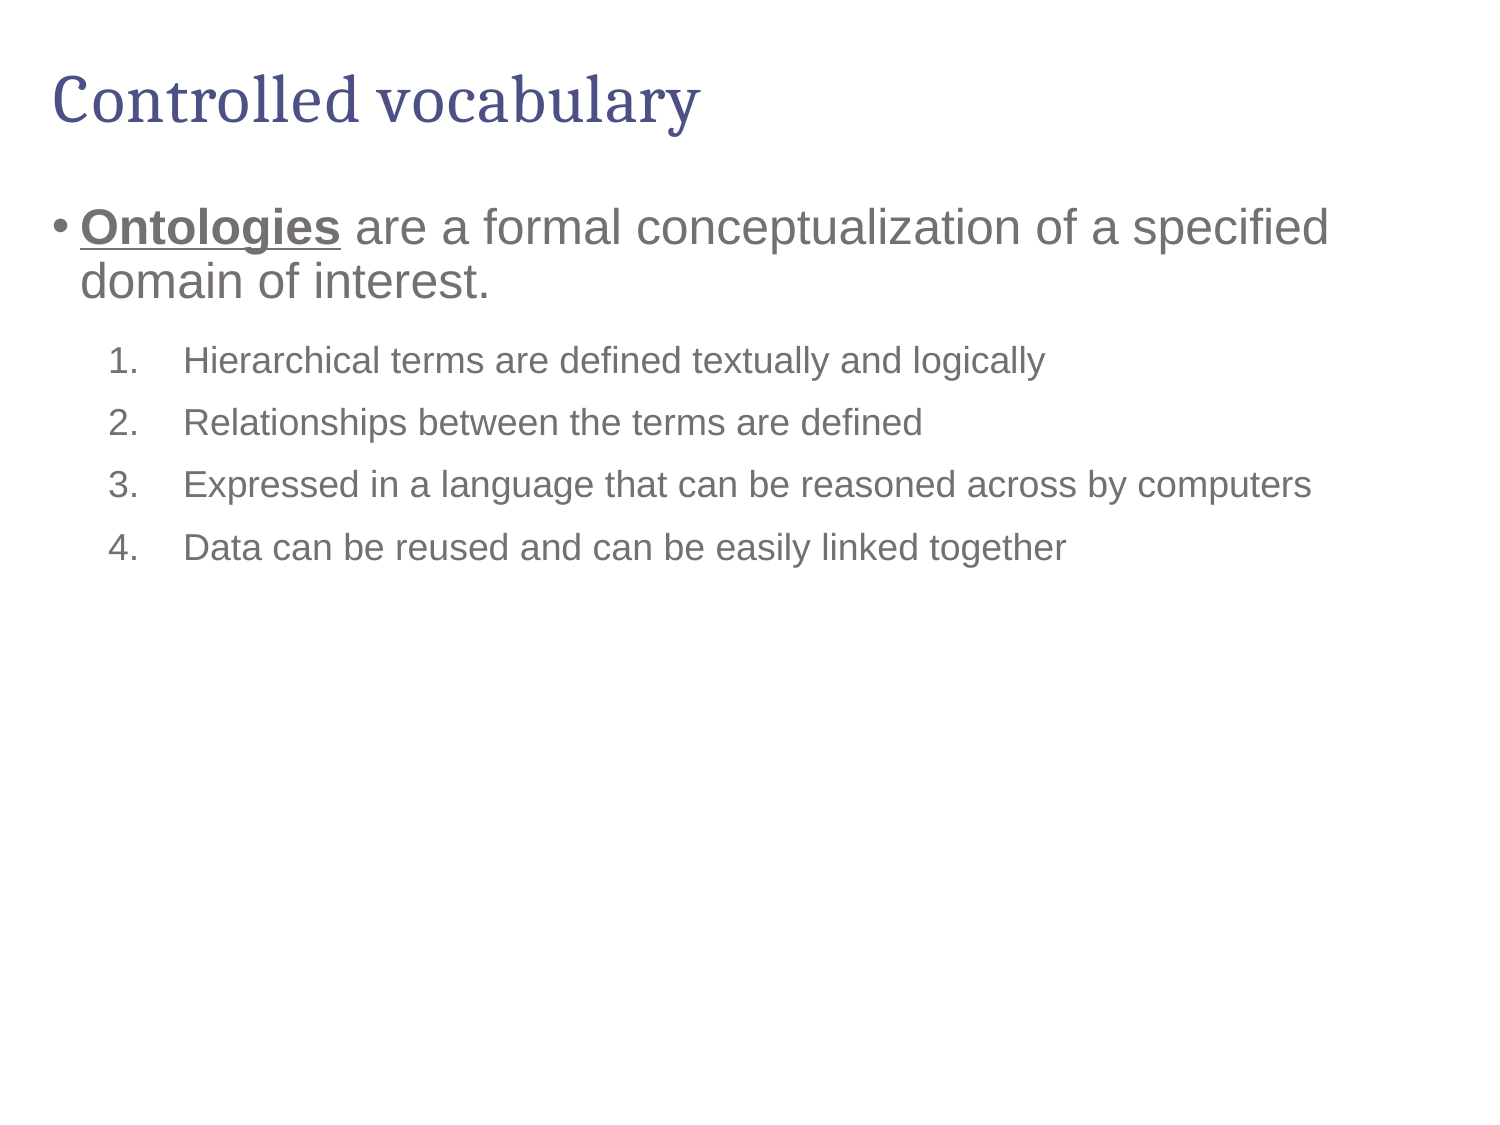

# Controlled vocabulary
Ontologies are a formal conceptualization of a specified domain of interest.
Hierarchical terms are defined textually and logically
Relationships between the terms are defined
Expressed in a language that can be reasoned across by computers
Data can be reused and can be easily linked together